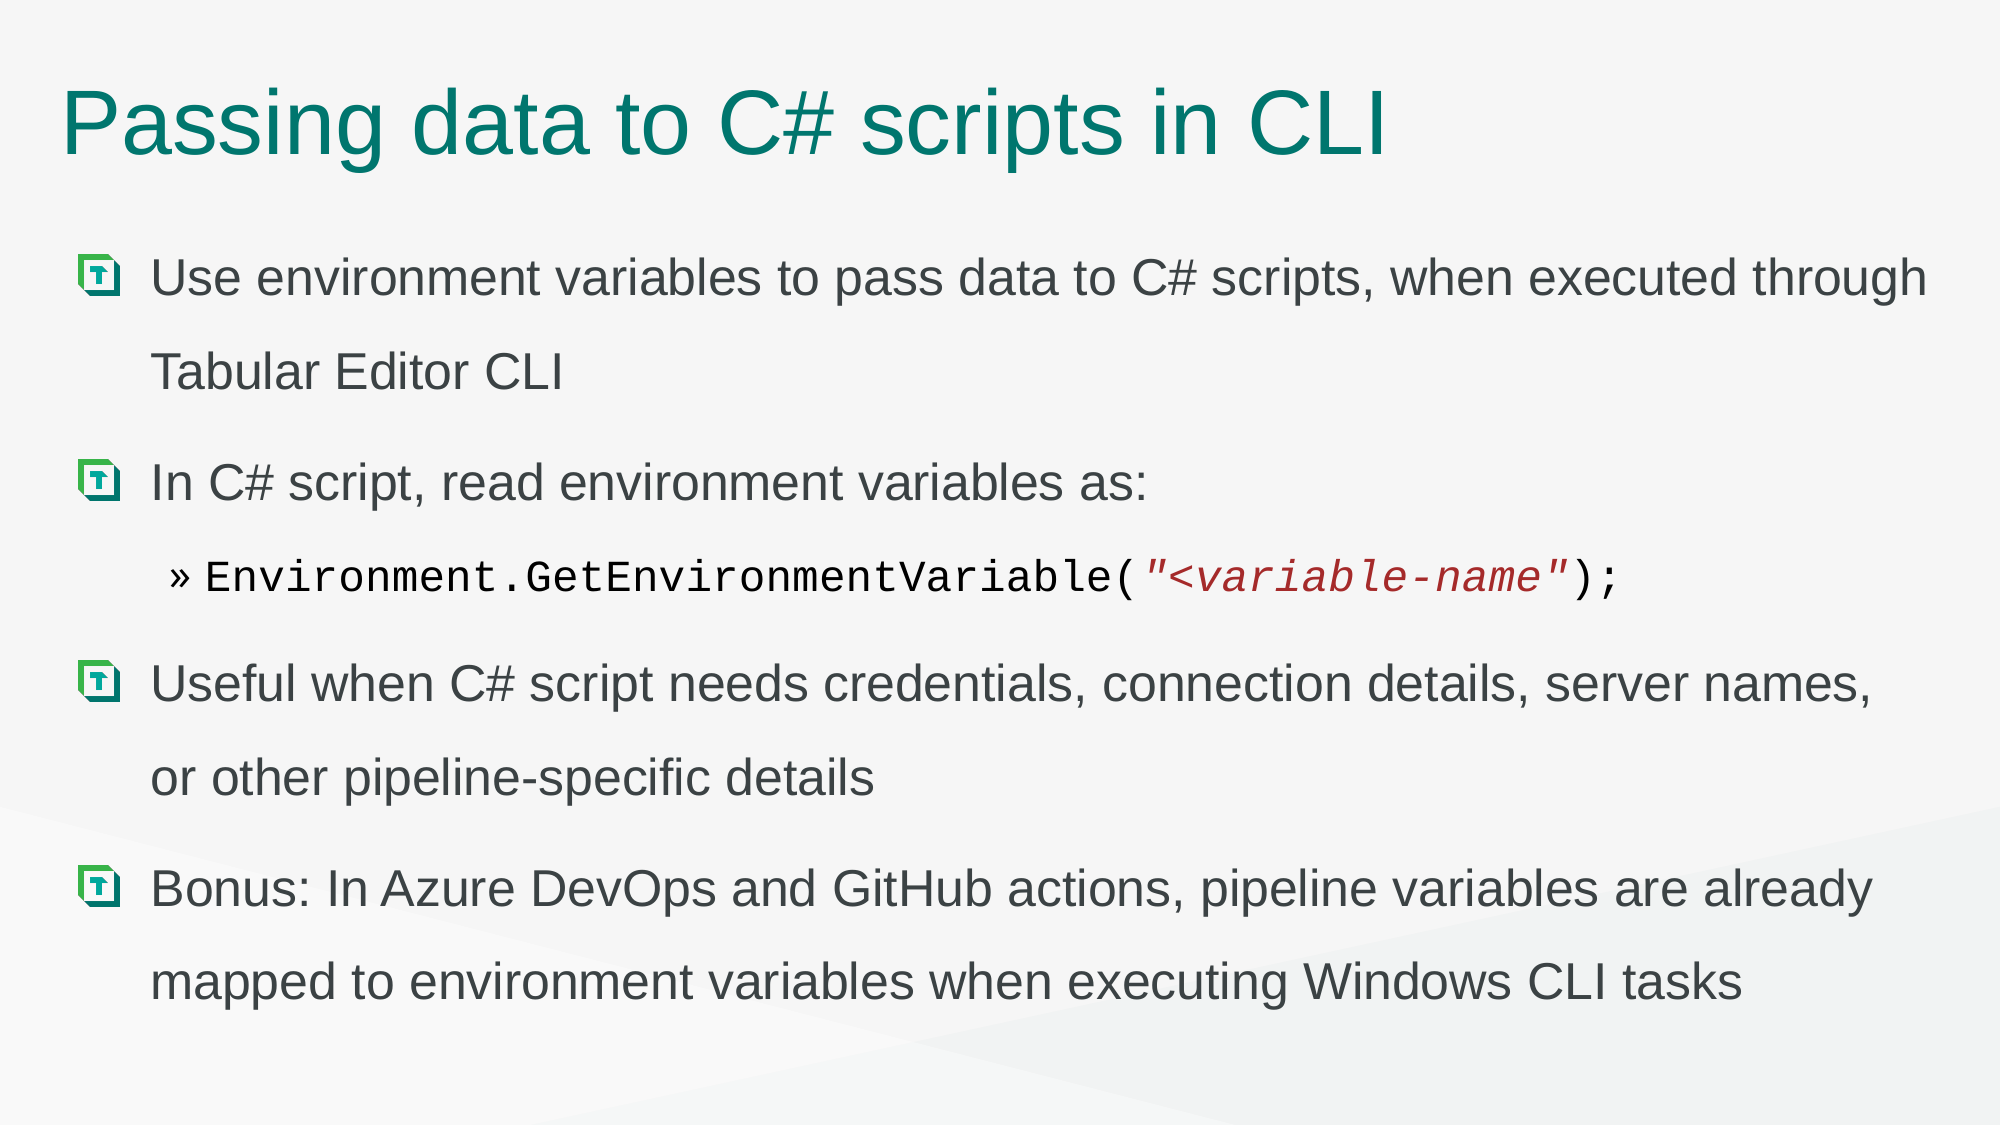

# Passing data to C# scripts in CLI
Use environment variables to pass data to C# scripts, when executed through Tabular Editor CLI
In C# script, read environment variables as:
Environment.GetEnvironmentVariable("<variable-name");
Useful when C# script needs credentials, connection details, server names, or other pipeline-specific details
Bonus: In Azure DevOps and GitHub actions, pipeline variables are already mapped to environment variables when executing Windows CLI tasks